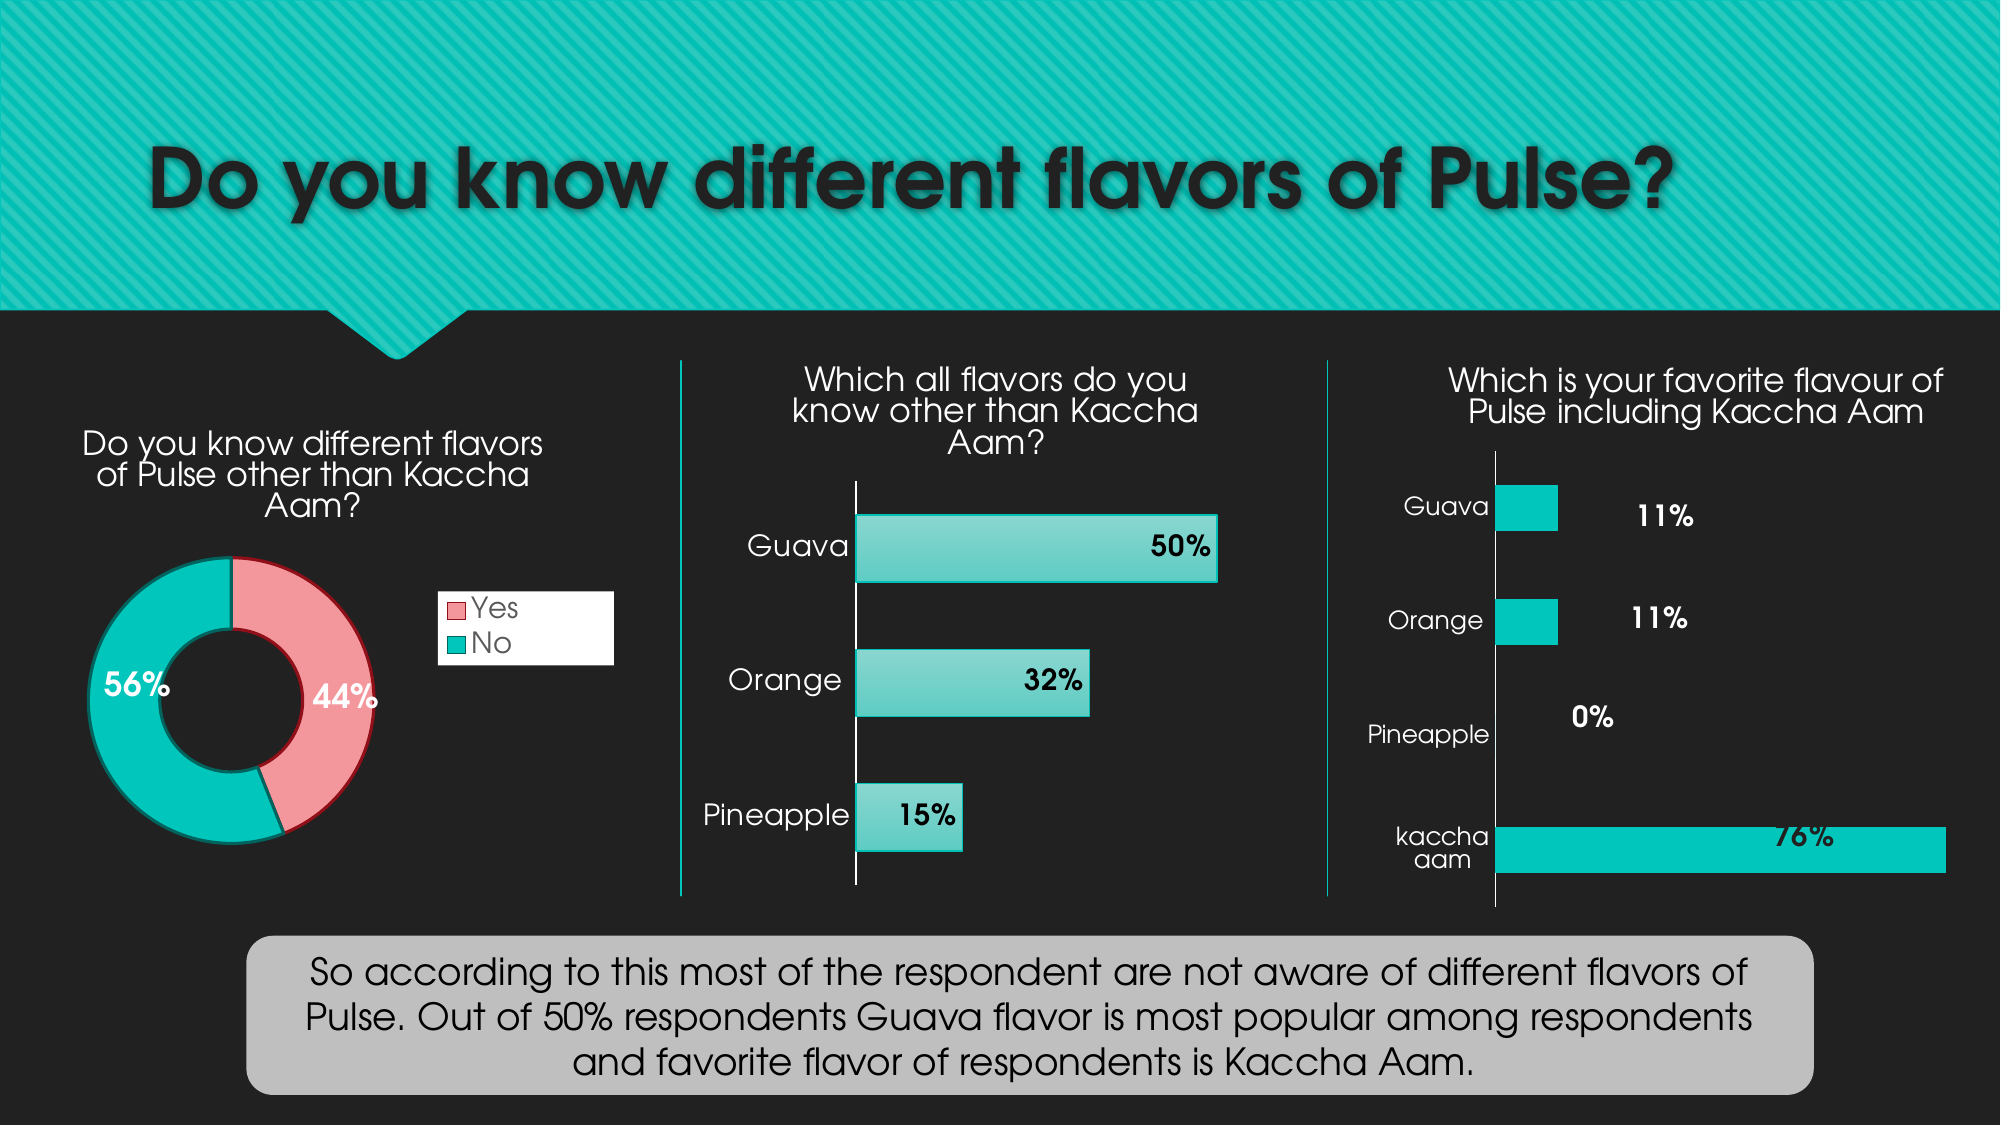

# Do you know different flavors of Pulse?

### Chart: Which all flavors do you know other than Kaccha Aam?

| Category |  |
|---|---|
| Guava | 0.5 |
| Orange  | 0.323529411764706 |
| Pineapple | 0.1470588235294118 |

### Chart: Which is your favorite flavour of Pulse including Kaccha Aam

| Category |  |
|---|---|
| Guava | 0.10526315789473685 |
| Orange  | 0.10526315789473685 |
| Pineapple | 0.0 |
| kaccha aam | 0.7631578947368421 |

### Chart: Do you know different flavors of Pulse other than Kaccha Aam?

| Category |  |
|---|---|
| Yes            | 0.44 |
| No | 0.56 |
So according to this most of the respondent are not aware of different flavors of Pulse. Out of 50% respondents Guava flavor is most popular among respondents and favorite flavor of respondents is Kaccha Aam.